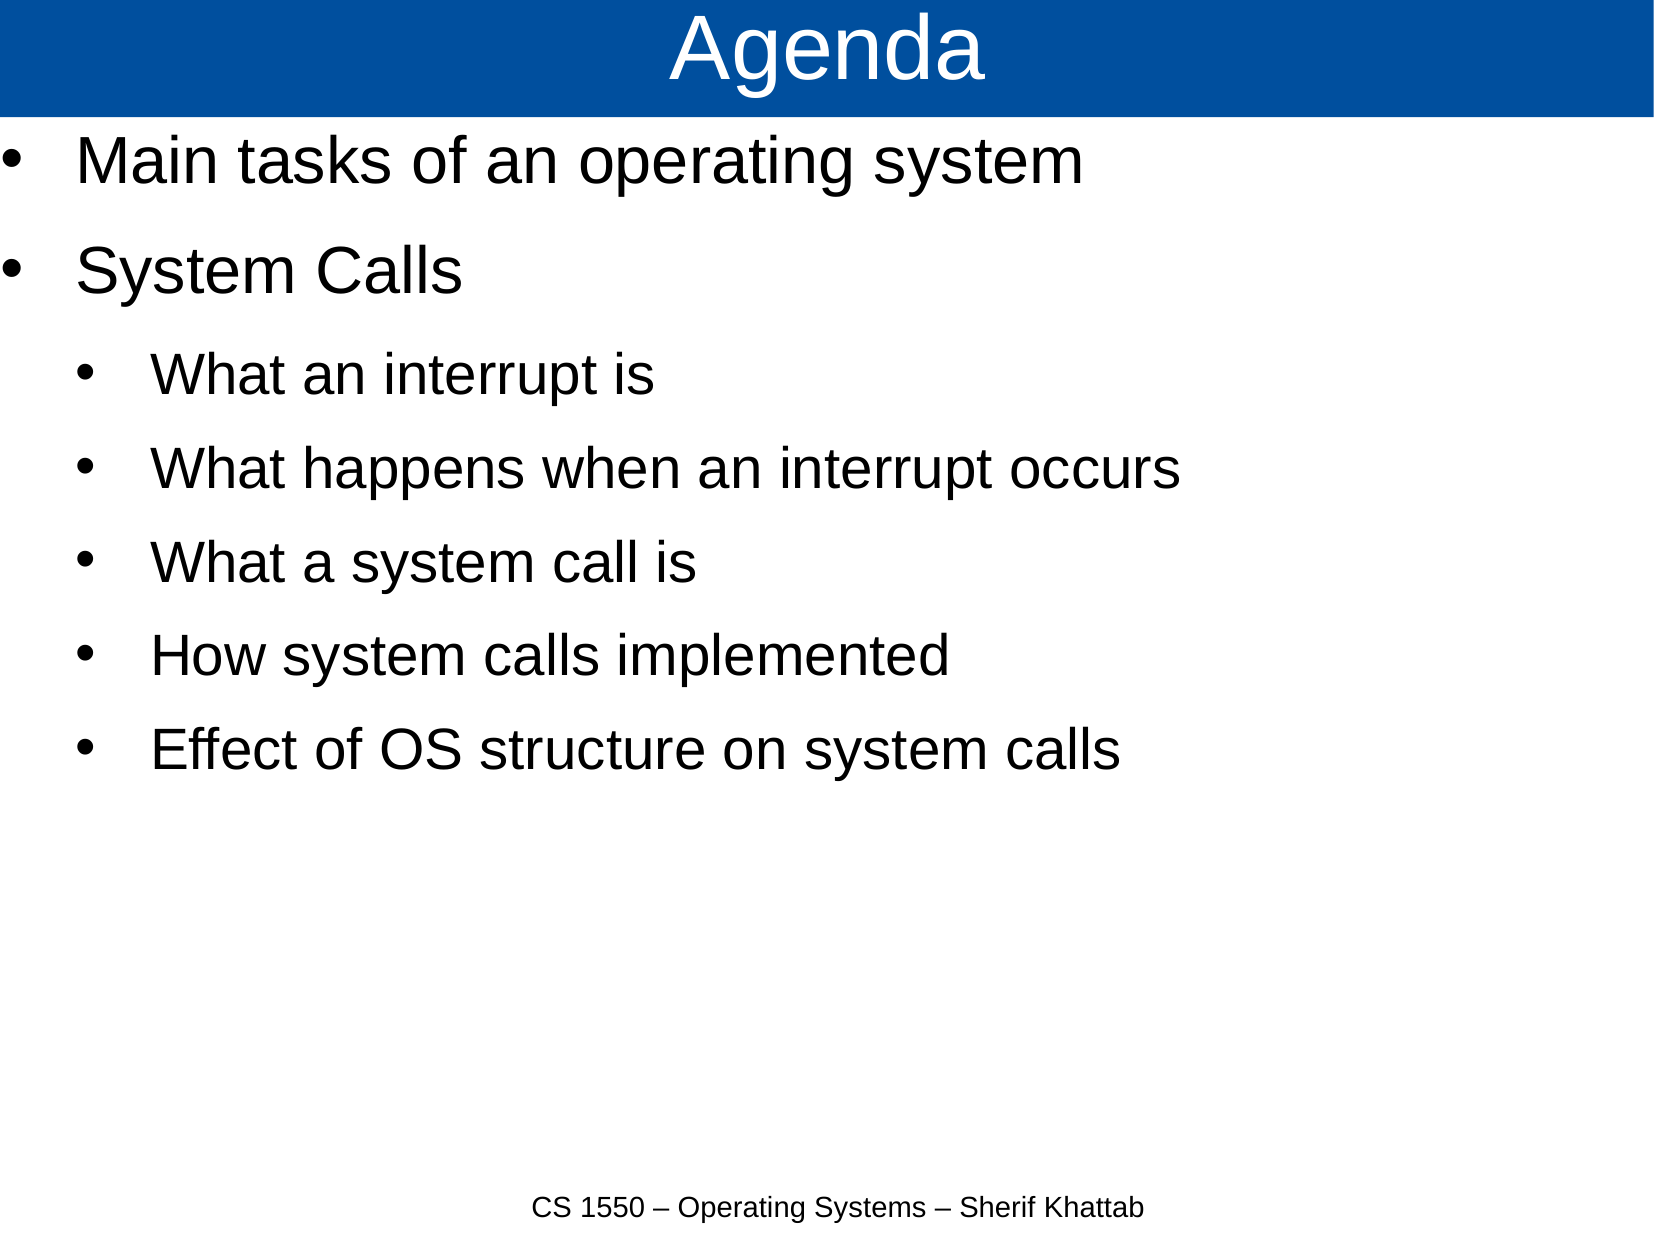

# Agenda
Main tasks of an operating system
System Calls
What an interrupt is
What happens when an interrupt occurs
What a system call is
How system calls implemented
Effect of OS structure on system calls
CS 1550 – Operating Systems – Sherif Khattab